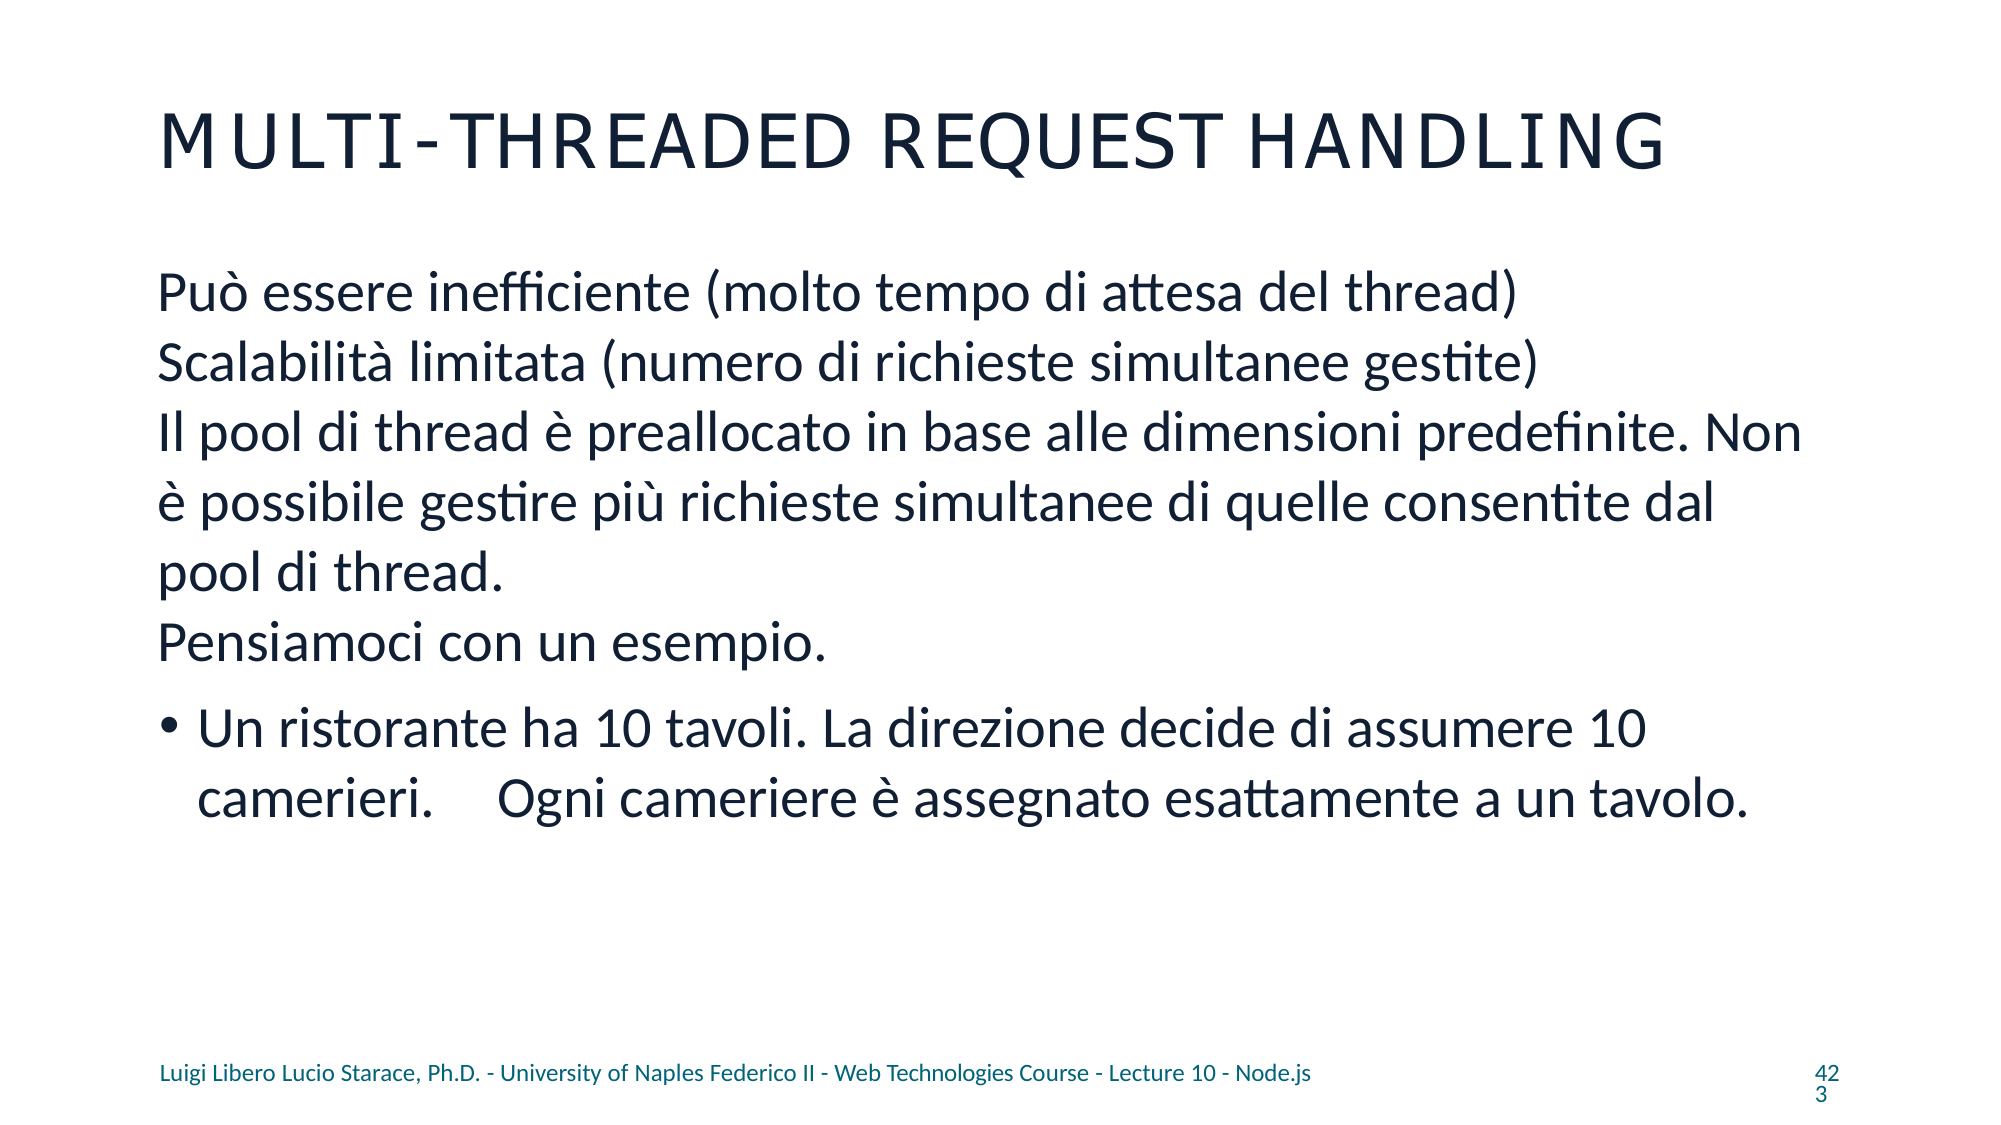

# MULTI-THREADED REQUEST HANDLING
Può essere inefficiente (molto tempo di attesa del thread)
Scalabilità limitata (numero di richieste simultanee gestite)
Il pool di thread è preallocato in base alle dimensioni predefinite. Non è possibile gestire più richieste simultanee di quelle consentite dal pool di thread.
Pensiamoci con un esempio.
Un ristorante ha 10 tavoli. La direzione decide di assumere 10 camerieri. 	Ogni cameriere è assegnato esattamente a un tavolo.
Luigi Libero Lucio Starace, Ph.D. - University of Naples Federico II - Web Technologies Course - Lecture 10 - Node.js
423